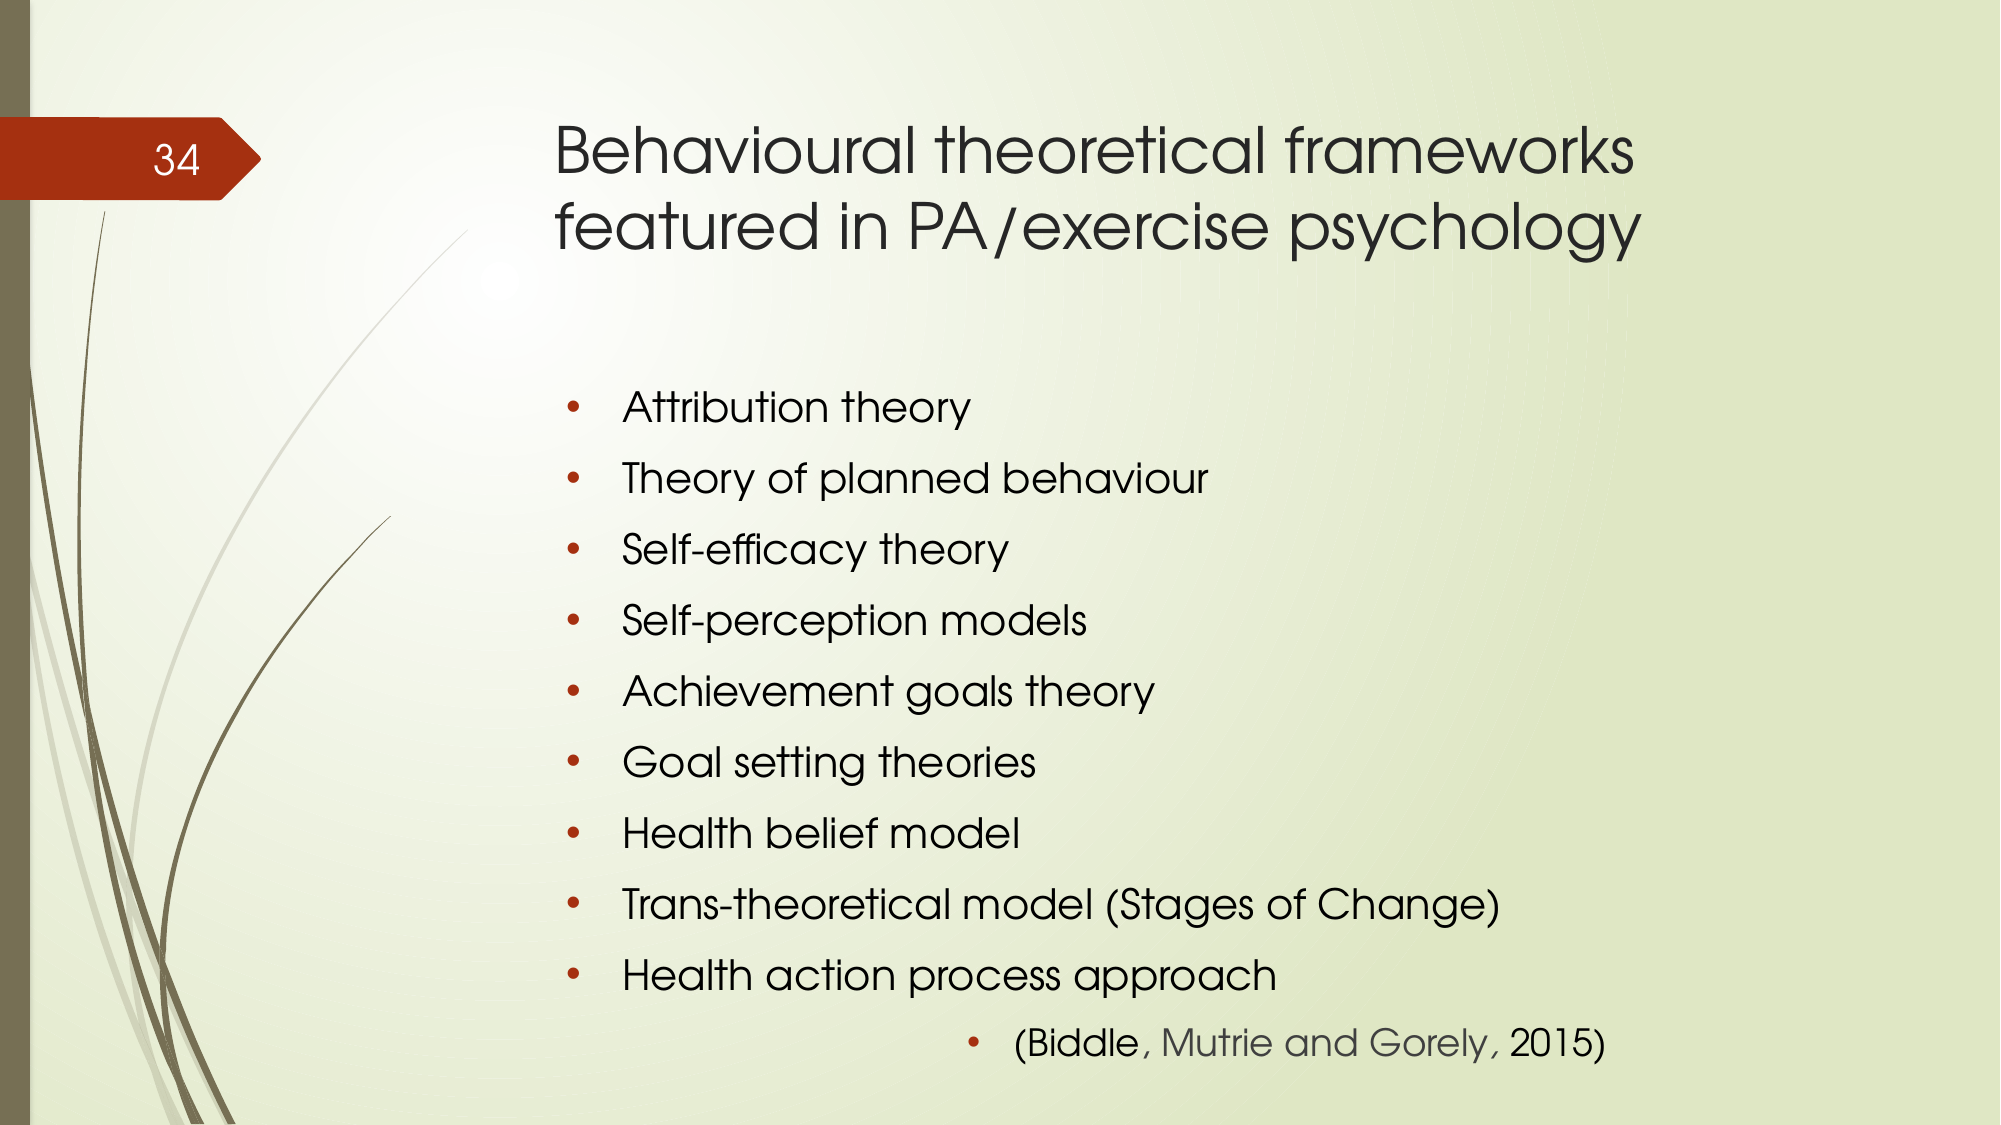

# Behavioural theoretical frameworks featured in PA/exercise psychology
34
Attribution theory
Theory of planned behaviour
Self-efficacy theory
Self-perception models
Achievement goals theory
Goal setting theories
Health belief model
Trans-theoretical model (Stages of Change)
Health action process approach
(Biddle, Mutrie and Gorely, 2015)